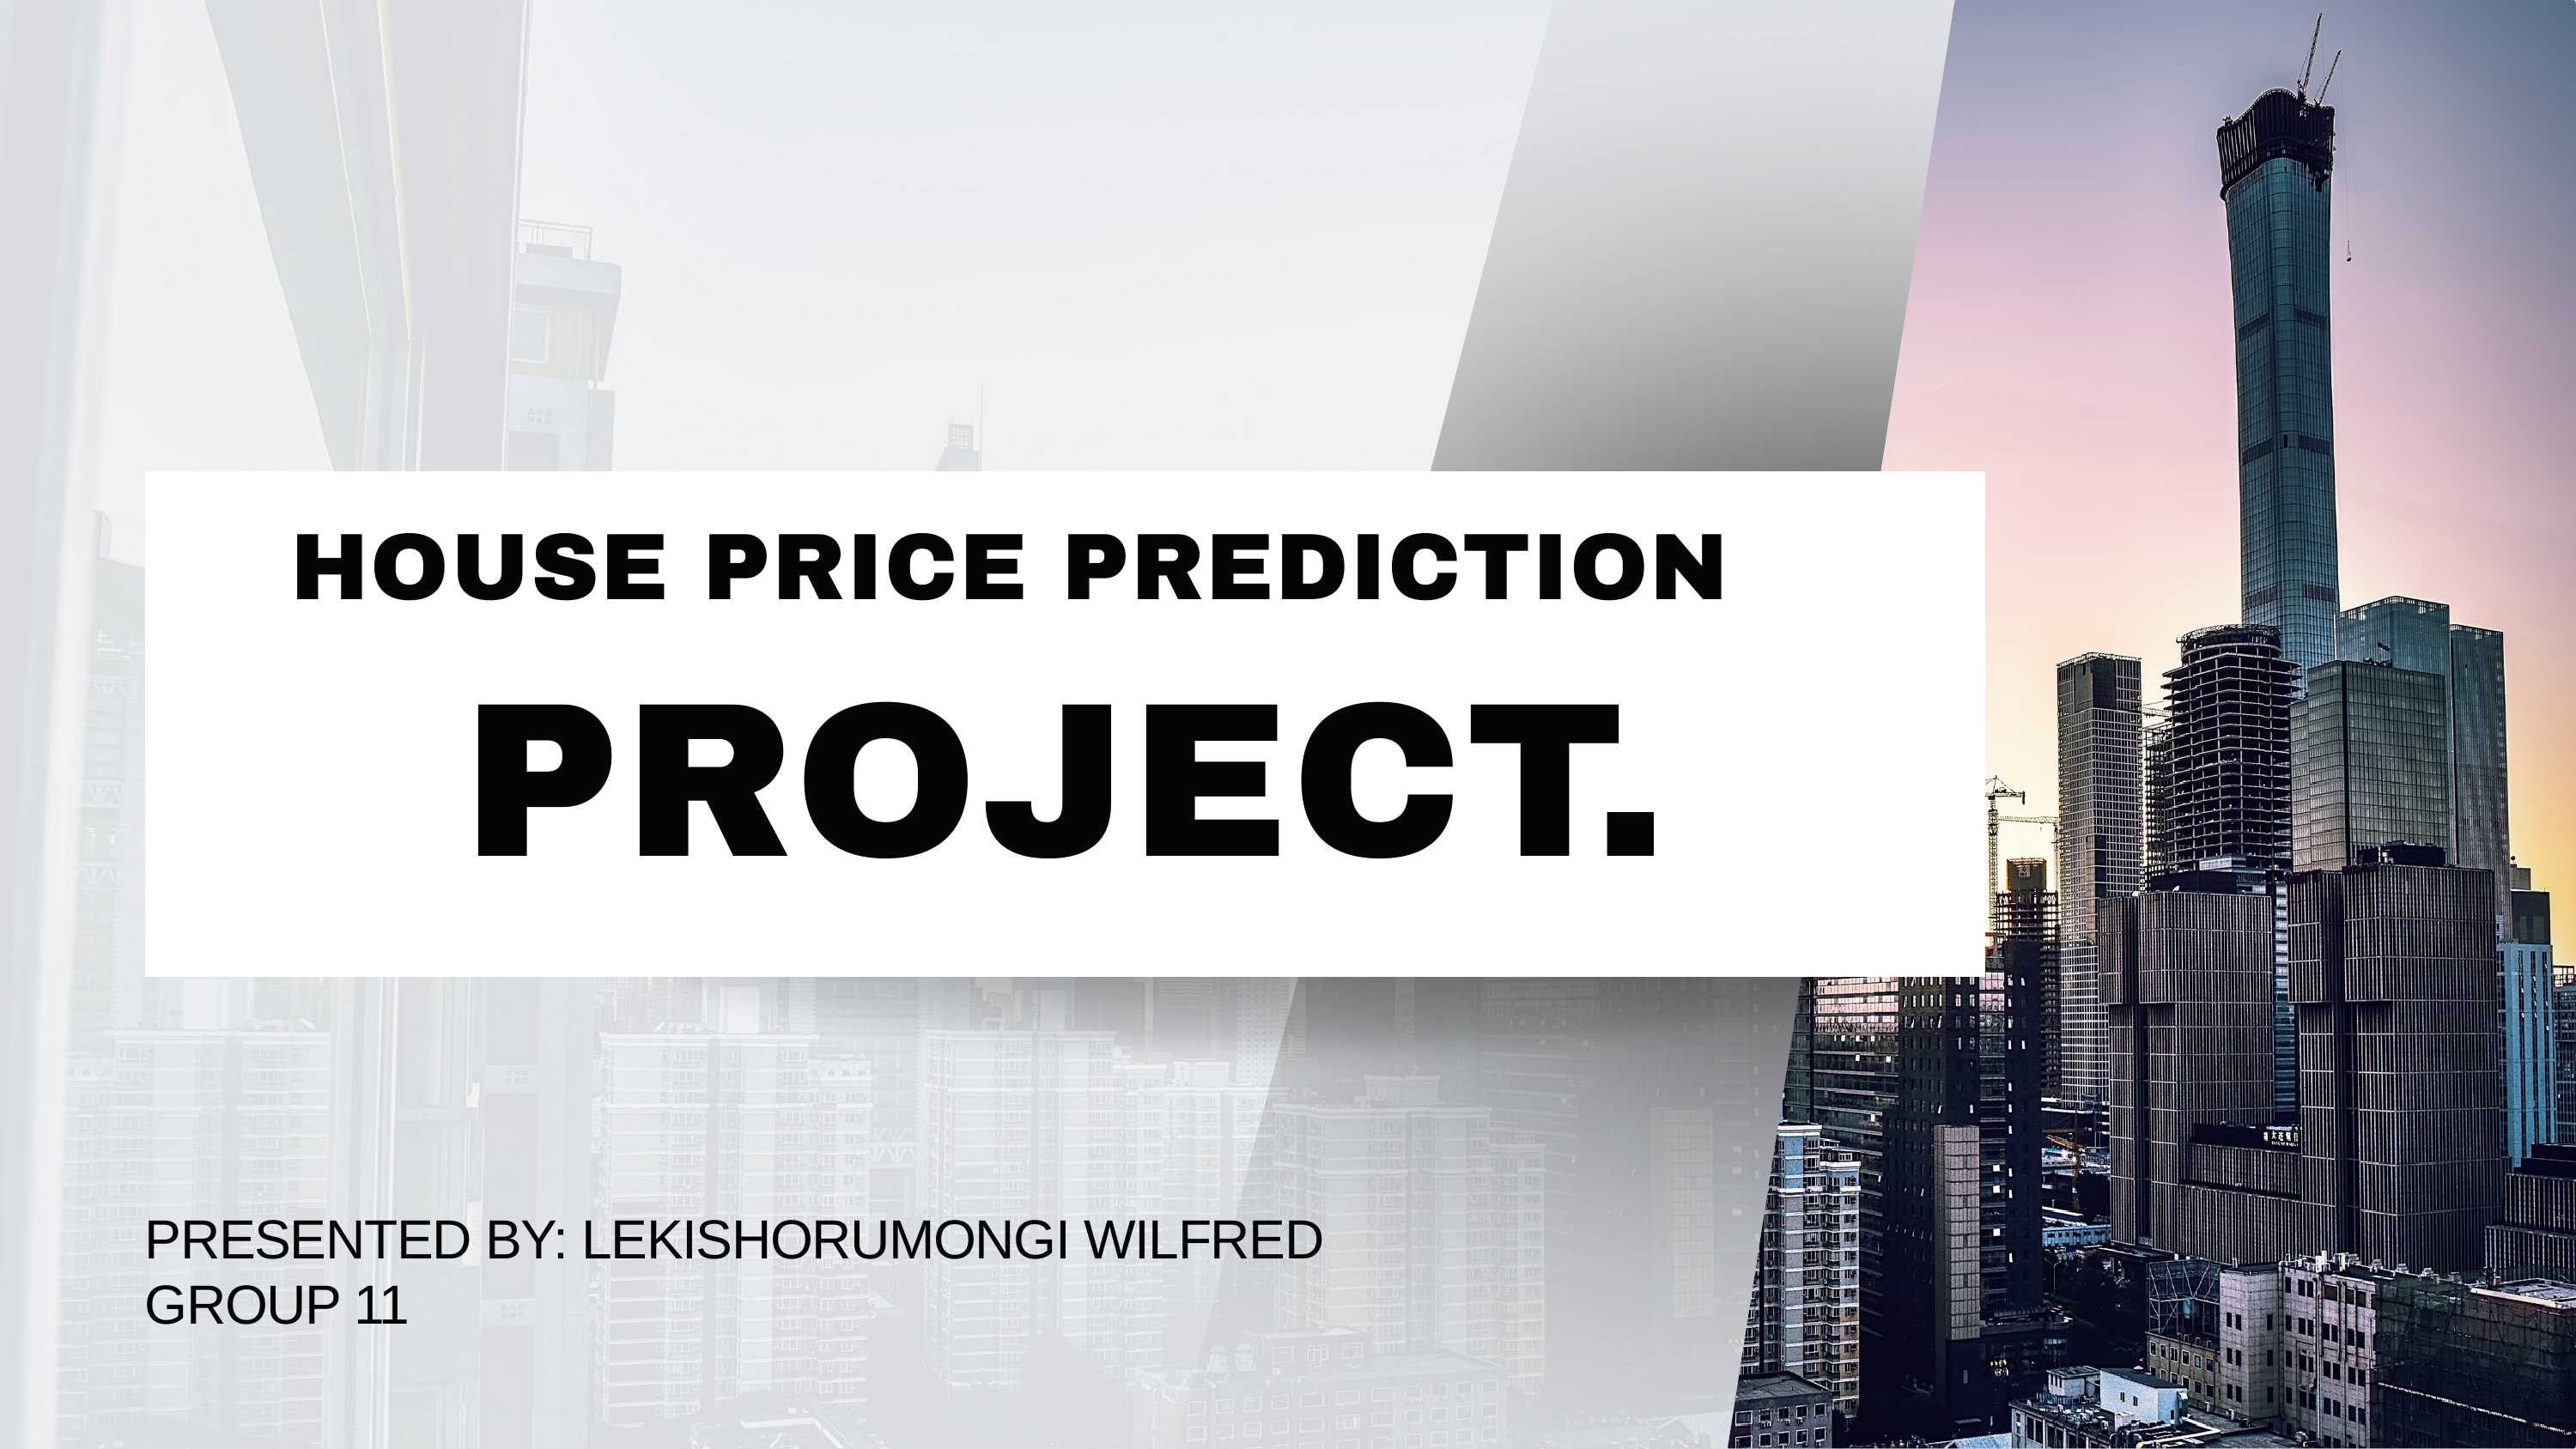

HOUSE PRICE PREDICTION
PROJECT.

PRESENTED BY: LEKISHORUMONGI WILFRED
GROUP 11